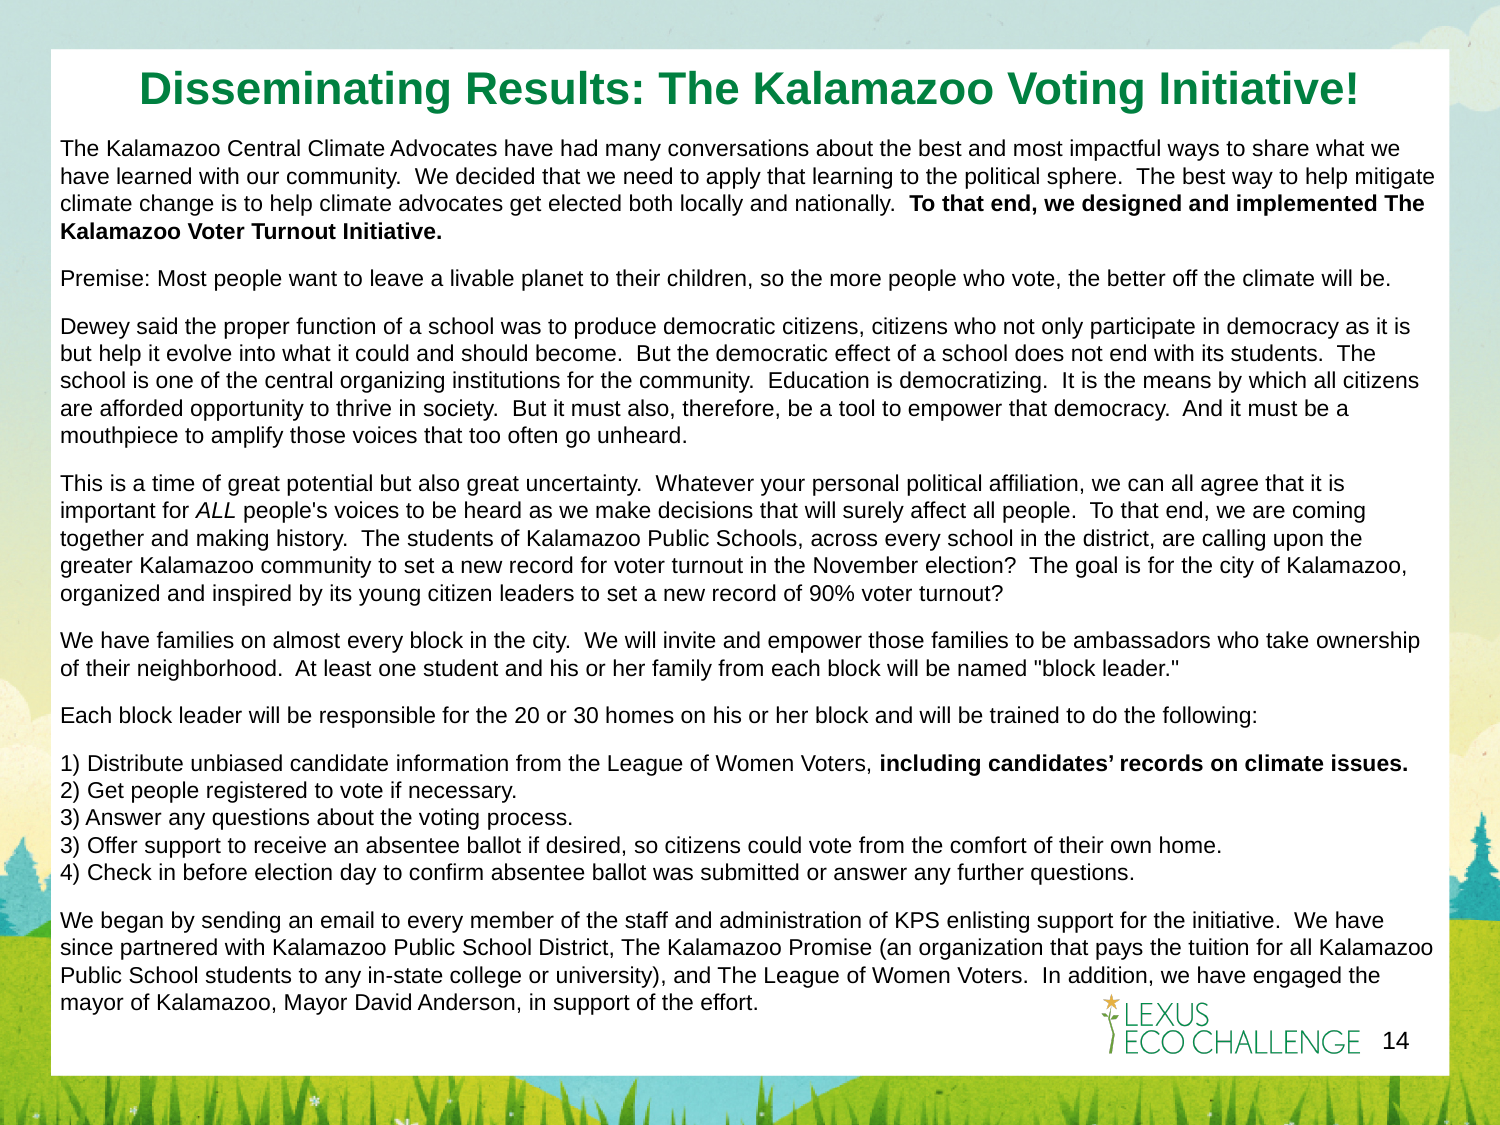

# Disseminating Results: The Kalamazoo Voting Initiative!
The Kalamazoo Central Climate Advocates have had many conversations about the best and most impactful ways to share what we have learned with our community.  We decided that we need to apply that learning to the political sphere.  The best way to help mitigate climate change is to help climate advocates get elected both locally and nationally.  To that end, we designed and implemented The Kalamazoo Voter Turnout Initiative.

Premise: Most people want to leave a livable planet to their children, so the more people who vote, the better off the climate will be.

Dewey said the proper function of a school was to produce democratic citizens, citizens who not only participate in democracy as it is but help it evolve into what it could and should become.  But the democratic effect of a school does not end with its students.  The school is one of the central organizing institutions for the community.  Education is democratizing.  It is the means by which all citizens are afforded opportunity to thrive in society.  But it must also, therefore, be a tool to empower that democracy.  And it must be a mouthpiece to amplify those voices that too often go unheard.

This is a time of great potential but also great uncertainty.  Whatever your personal political affiliation, we can all agree that it is important for ALL people's voices to be heard as we make decisions that will surely affect all people.  To that end, we are coming together and making history.  The students of Kalamazoo Public Schools, across every school in the district, are calling upon the greater Kalamazoo community to set a new record for voter turnout in the November election?  The goal is for the city of Kalamazoo, organized and inspired by its young citizen leaders to set a new record of 90% voter turnout?

We have families on almost every block in the city.  We will invite and empower those families to be ambassadors who take ownership of their neighborhood.  At least one student and his or her family from each block will be named "block leader."

Each block leader will be responsible for the 20 or 30 homes on his or her block and will be trained to do the following:

1) Distribute unbiased candidate information from the League of Women Voters, including candidates’ records on climate issues.
2) Get people registered to vote if necessary.
3) Answer any questions about the voting process.
3) Offer support to receive an absentee ballot if desired, so citizens could vote from the comfort of their own home.
4) Check in before election day to confirm absentee ballot was submitted or answer any further questions.

We began by sending an email to every member of the staff and administration of KPS enlisting support for the initiative.  We have since partnered with Kalamazoo Public School District, The Kalamazoo Promise (an organization that pays the tuition for all Kalamazoo Public School students to any in-state college or university), and The League of Women Voters.  In addition, we have engaged the mayor of Kalamazoo, Mayor David Anderson, in support of the effort.
14